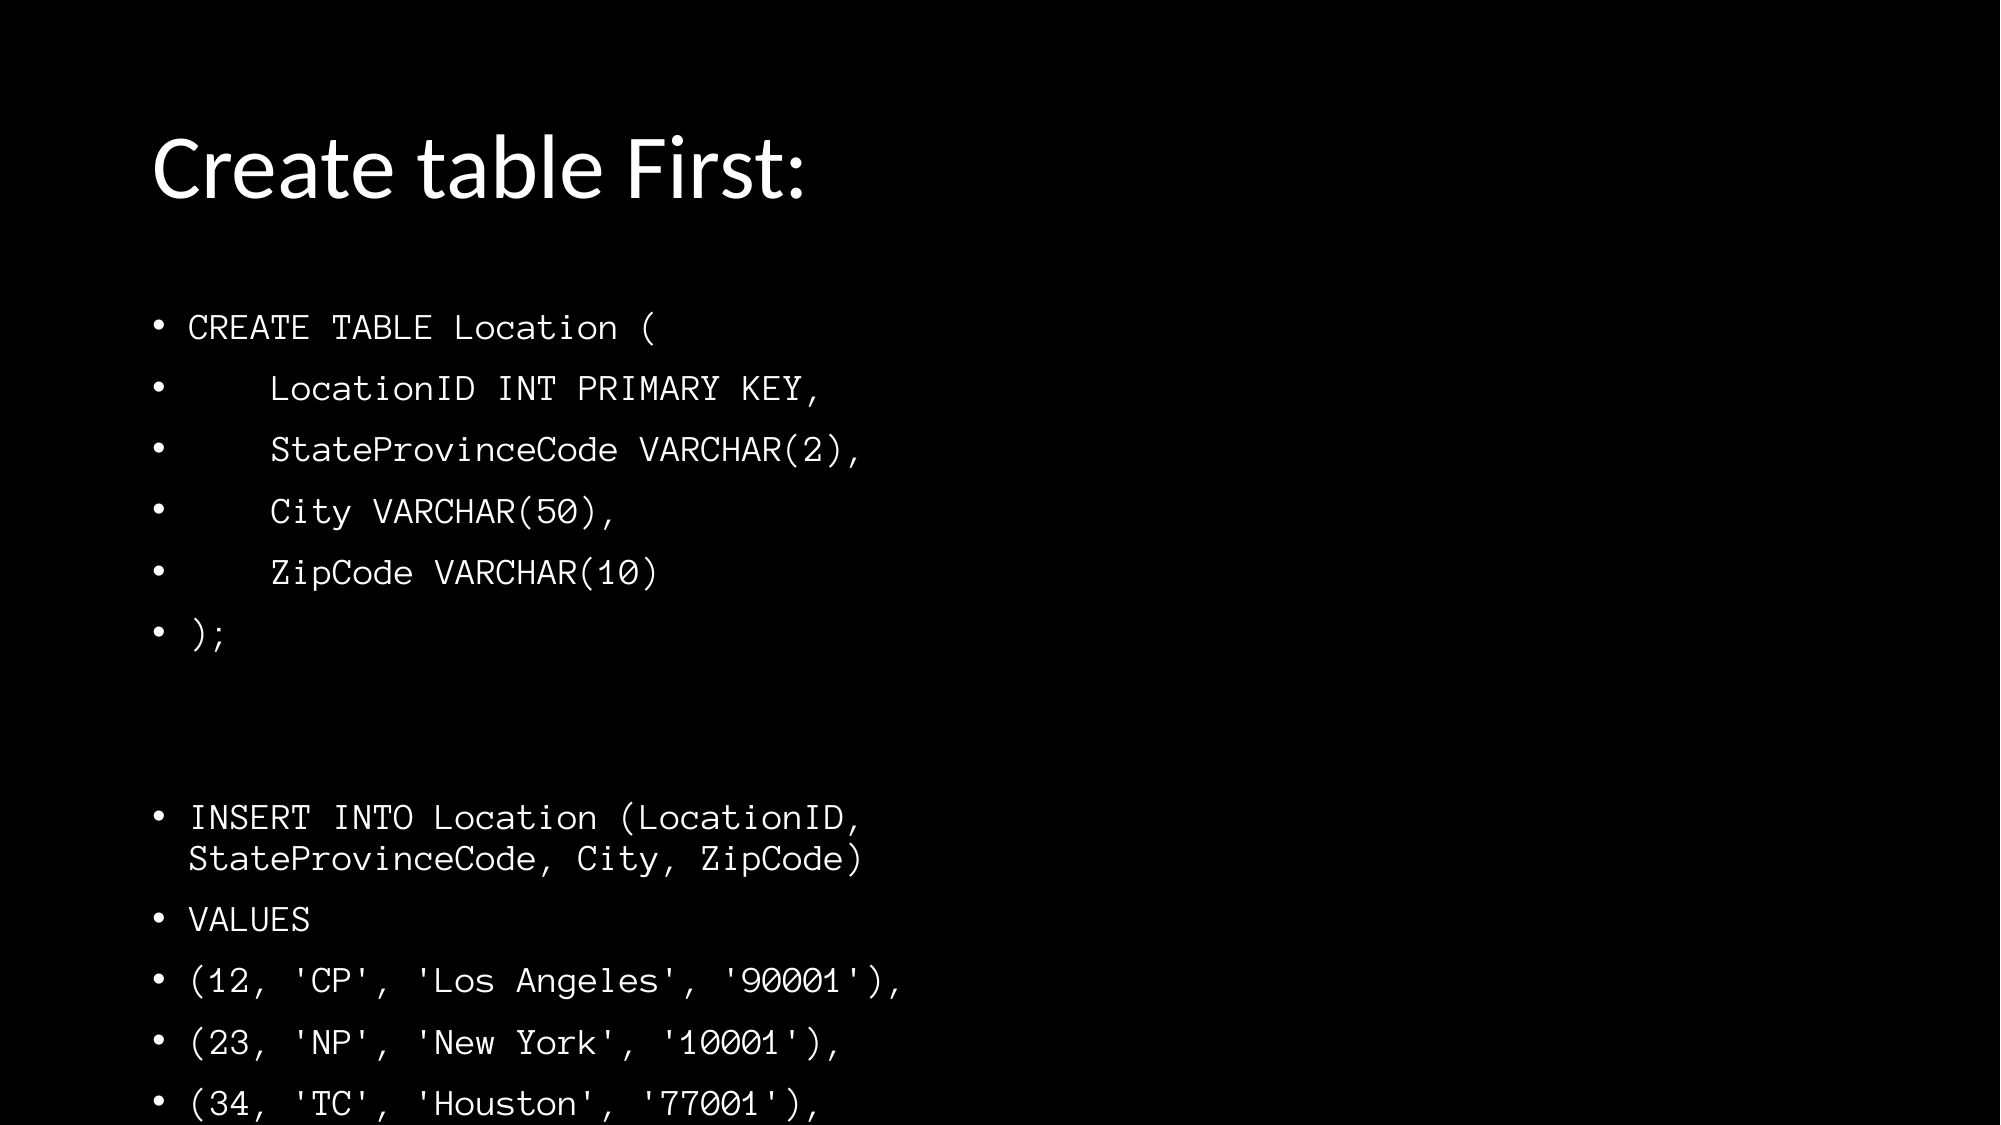

# Create table First:
CREATE TABLE Location (
    LocationID INT PRIMARY KEY,
    StateProvinceCode VARCHAR(2),
    City VARCHAR(50),
    ZipCode VARCHAR(10)
);

INSERT INTO Location (LocationID, StateProvinceCode, City, ZipCode)
VALUES
(12, 'CP', 'Los Angeles', '90001'),
(23, 'NP', 'New York', '10001'),
(34, 'TC', 'Houston', '77001'),
(45, 'FK', 'Miami', '33101'),
(57, 'IO', 'Chicago', '60601'),
(68, 'WA', 'Seattle', '98101'),
(71, 'MI', 'Boston', '02101'),
(82, 'GW', 'Atlanta', '30301'),
(93, 'CQ', 'Denver', '80201'),
(101, 'AC', 'Phoenix', '85001');